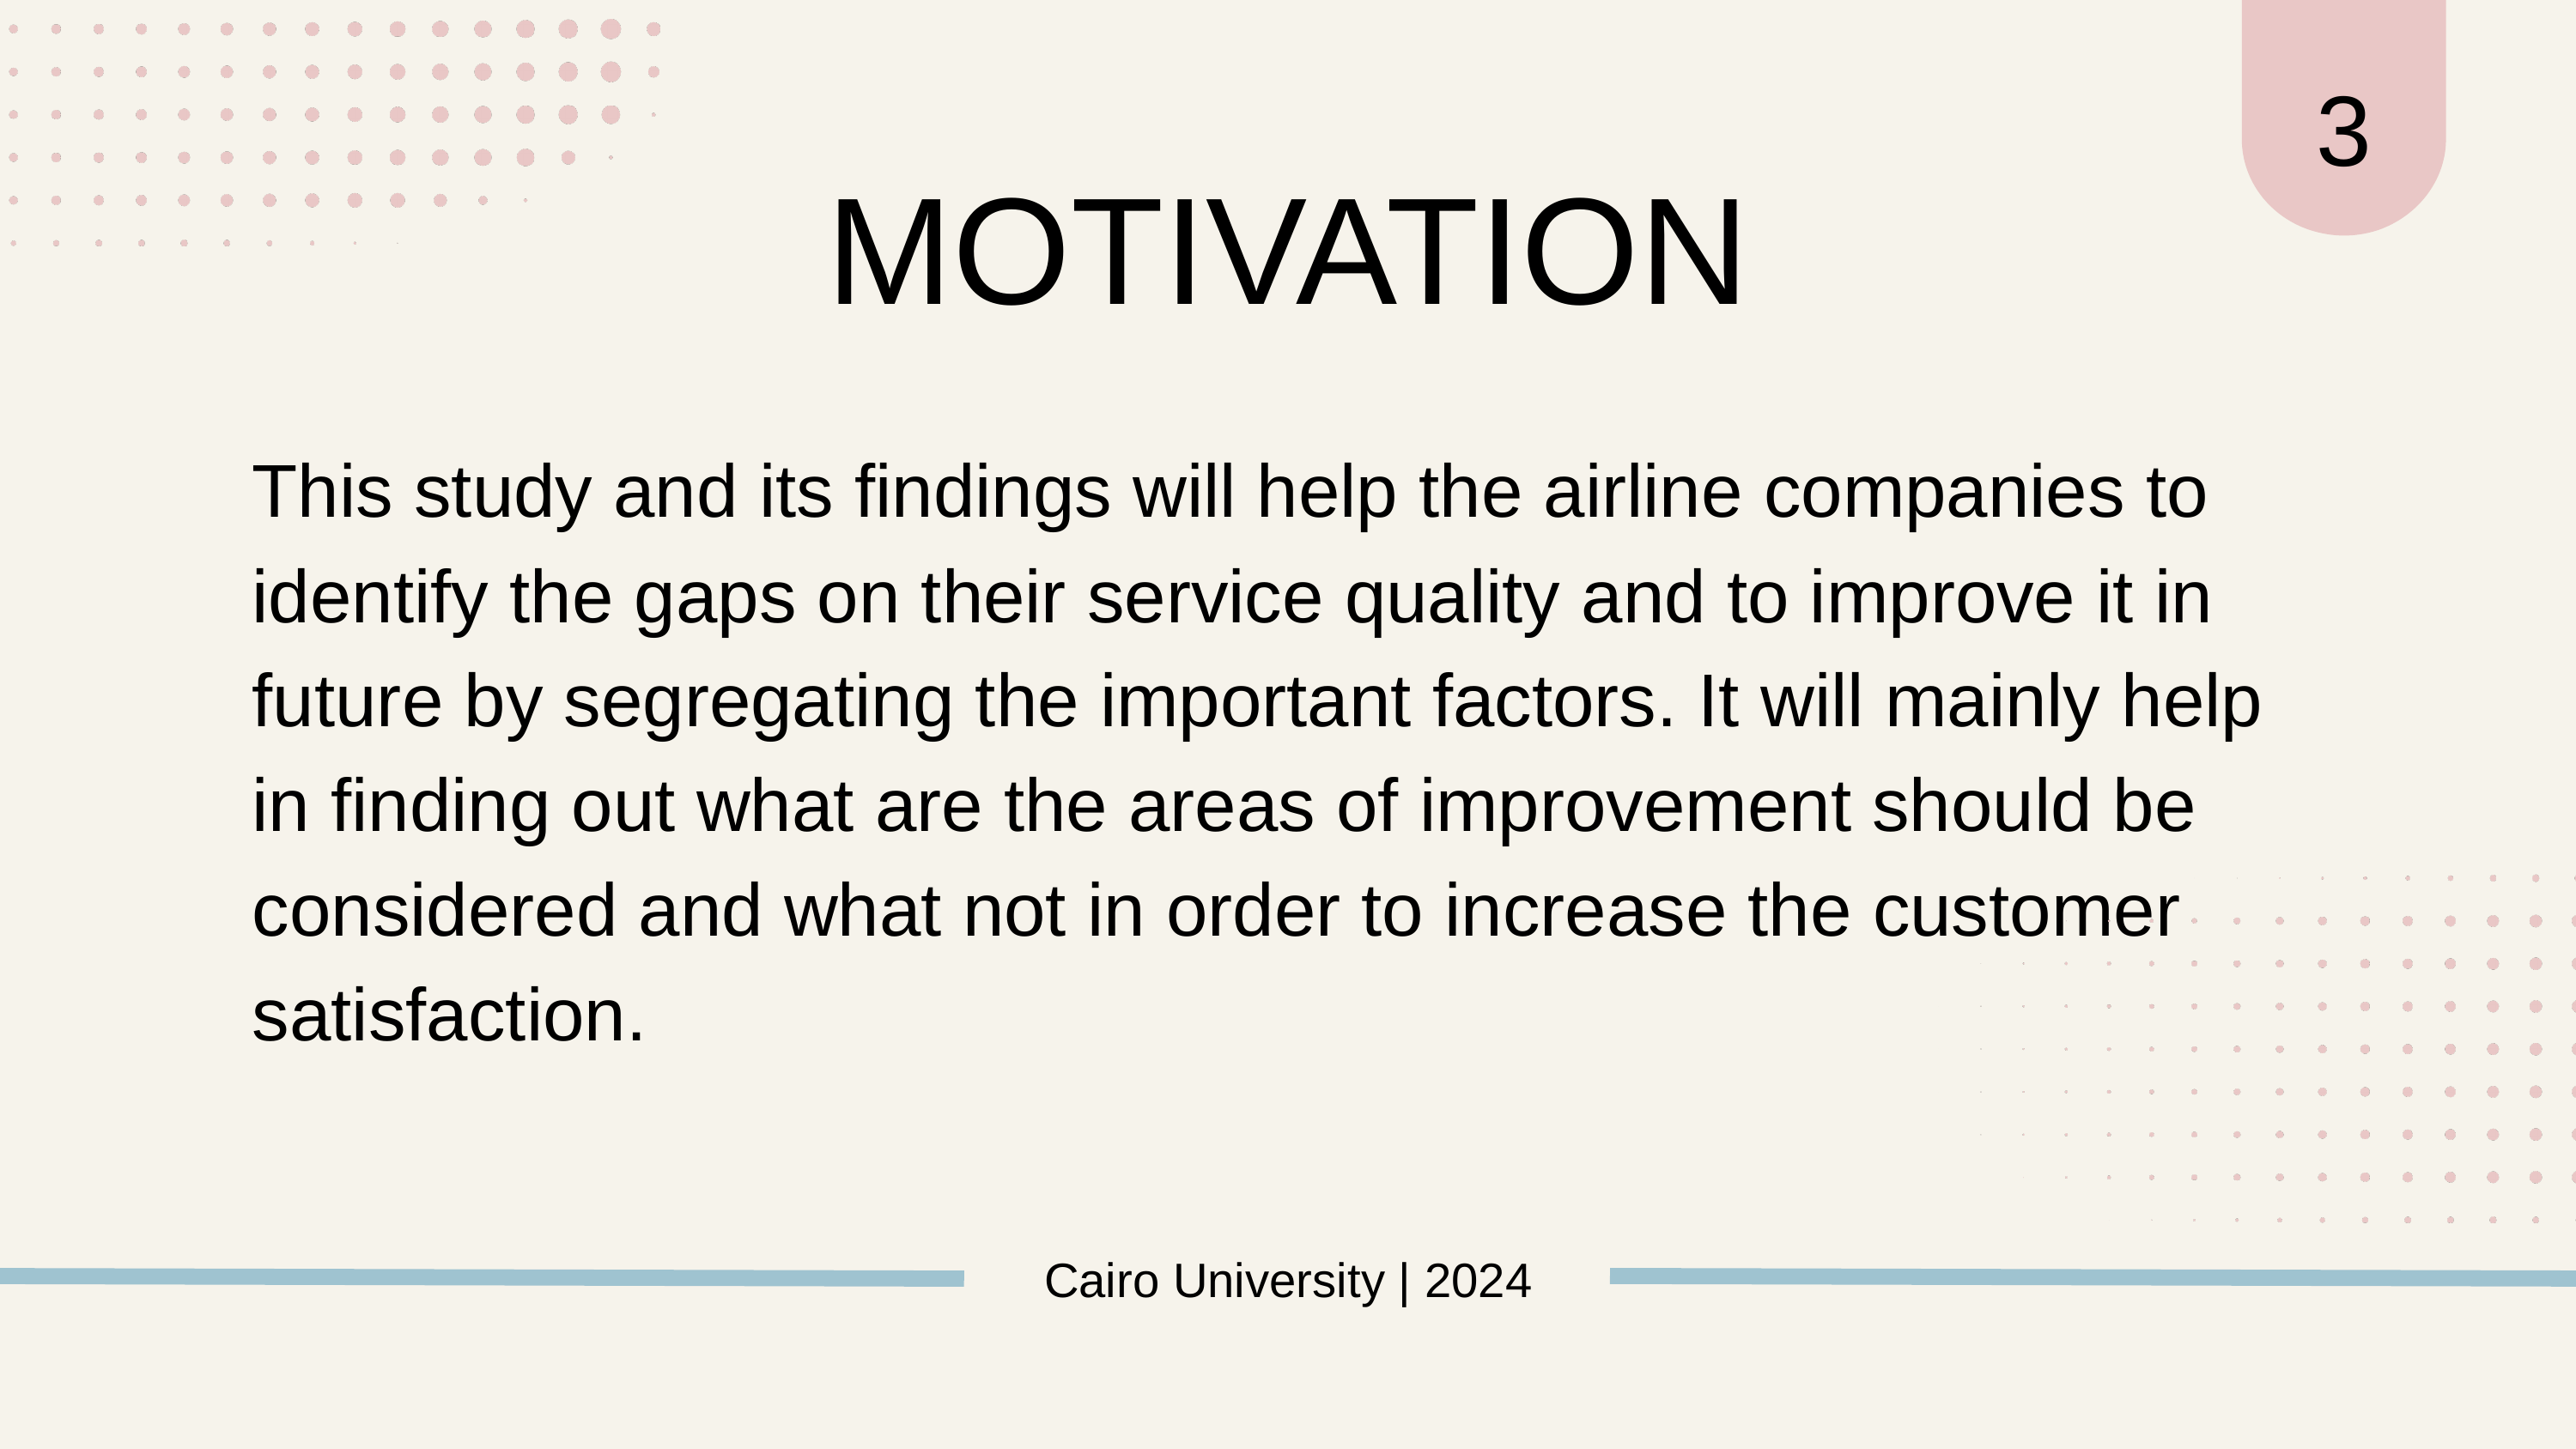

3

MOTIVATION
This study and its findings will help the airline companies to identify the gaps on their service quality and to improve it in future by segregating the important factors. It will mainly help in finding out what are the areas of improvement should be considered and what not in order to increase the customer satisfaction.

Cairo University | 2024